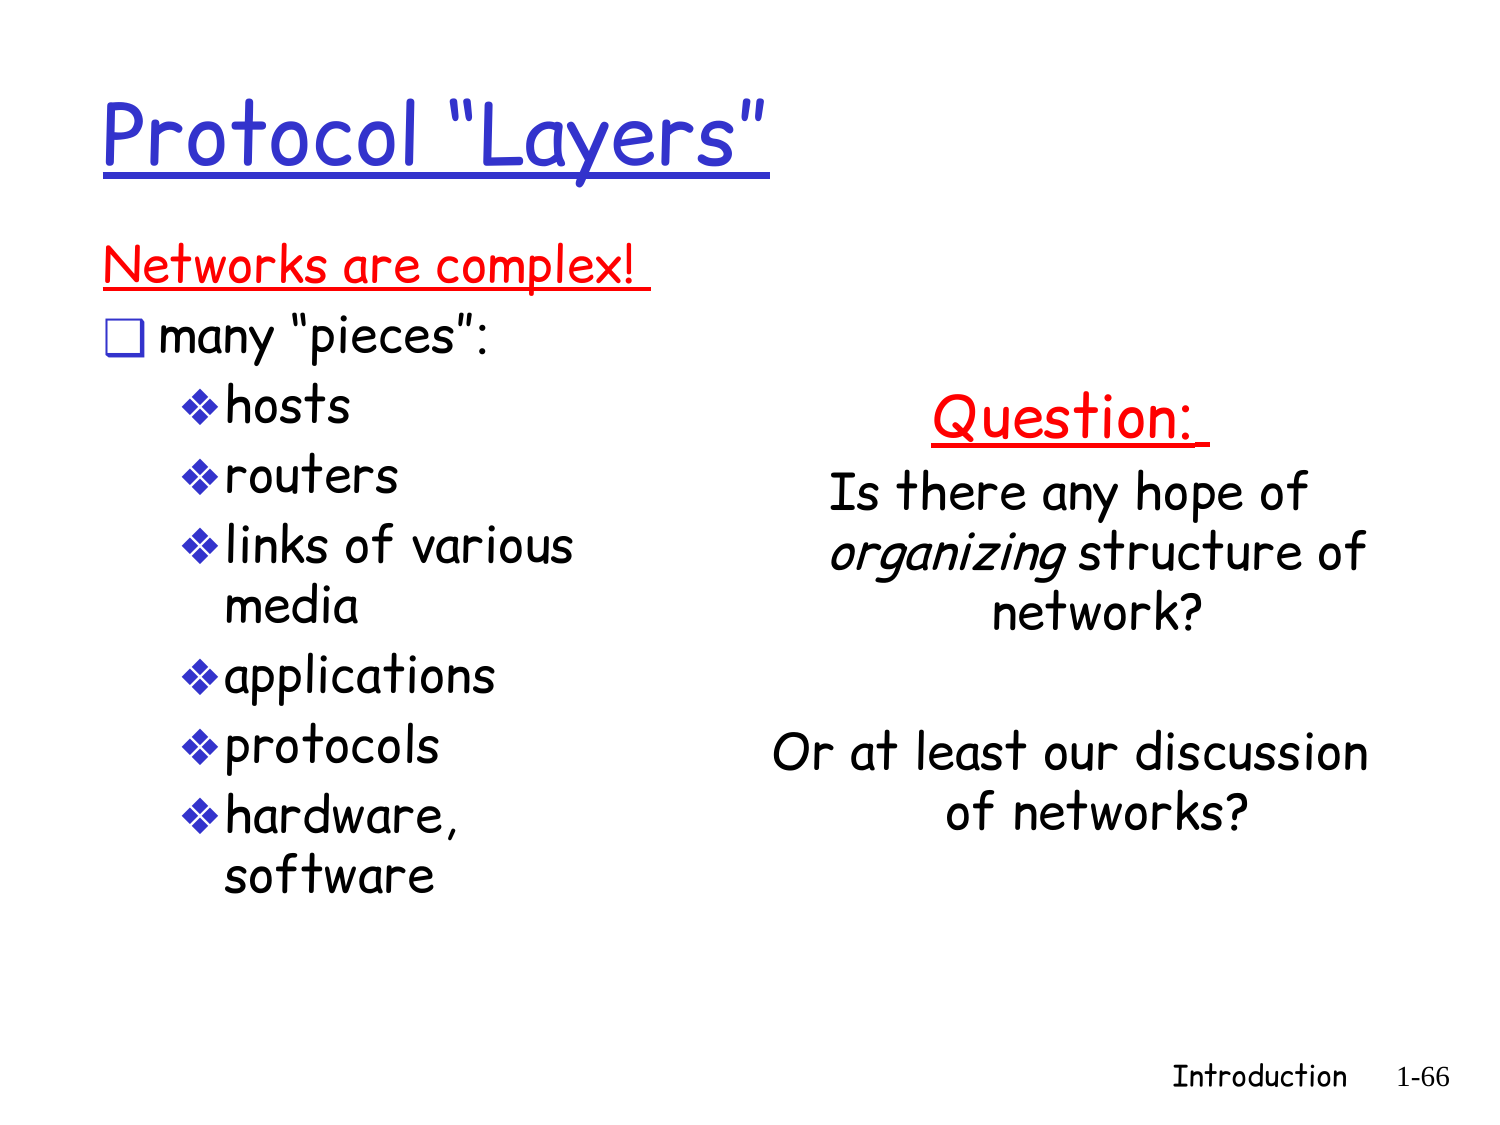

# Protocol “Layers”
Networks are complex!
many “pieces”:
hosts
routers
links of various media
applications
protocols
hardware, software
Question:
Is there any hope of organizing structure of network?

Or at least our discussion of networks?
 Introduction
1-66